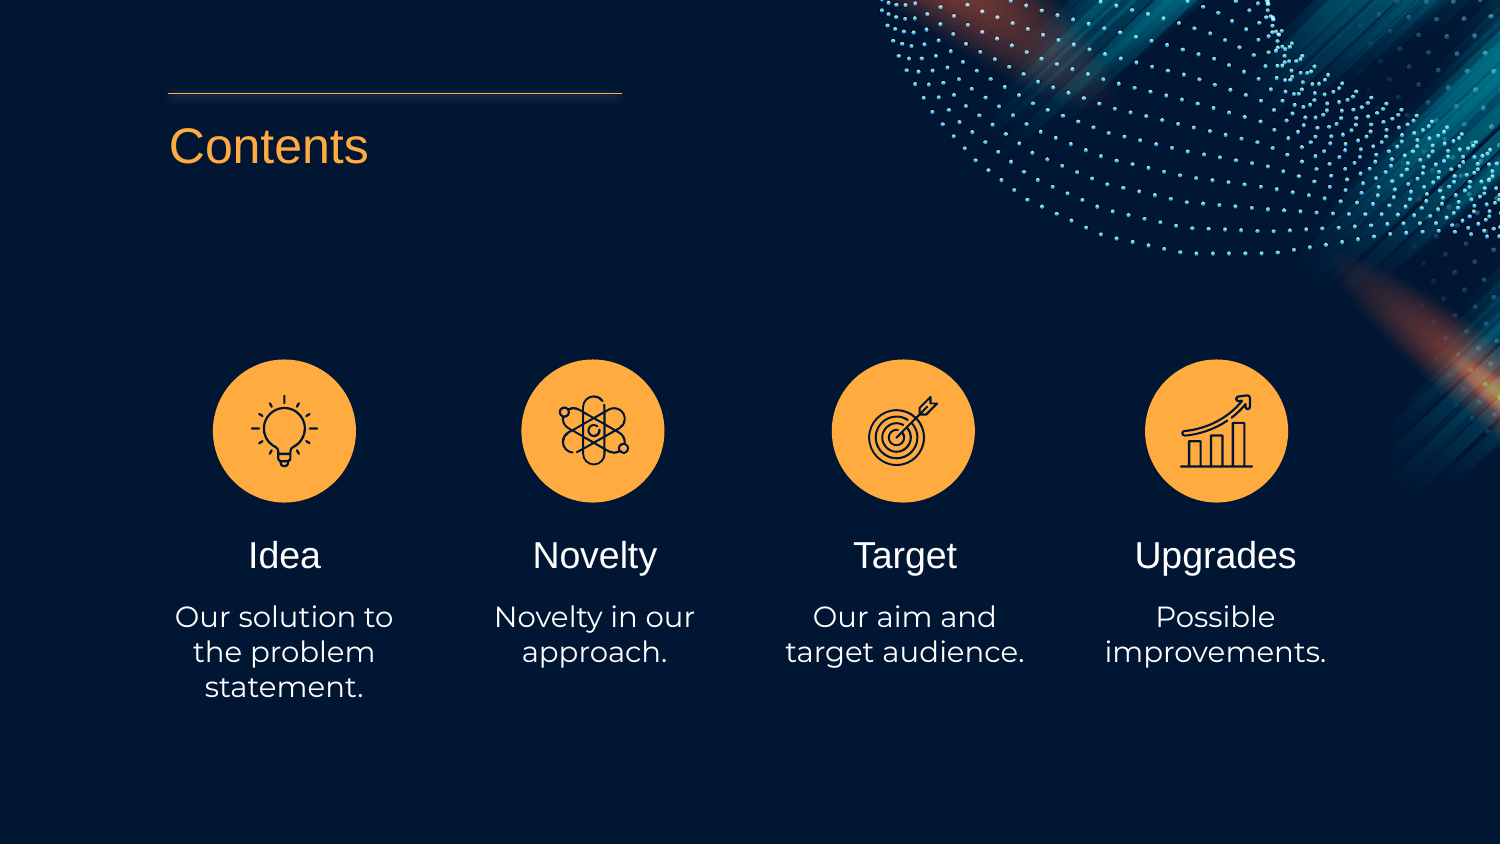

# Contents

Idea
Novelty
Target
Upgrades
Our solution to the problem statement.
Novelty in our approach.
Our aim and target audience.
Possible improvements.